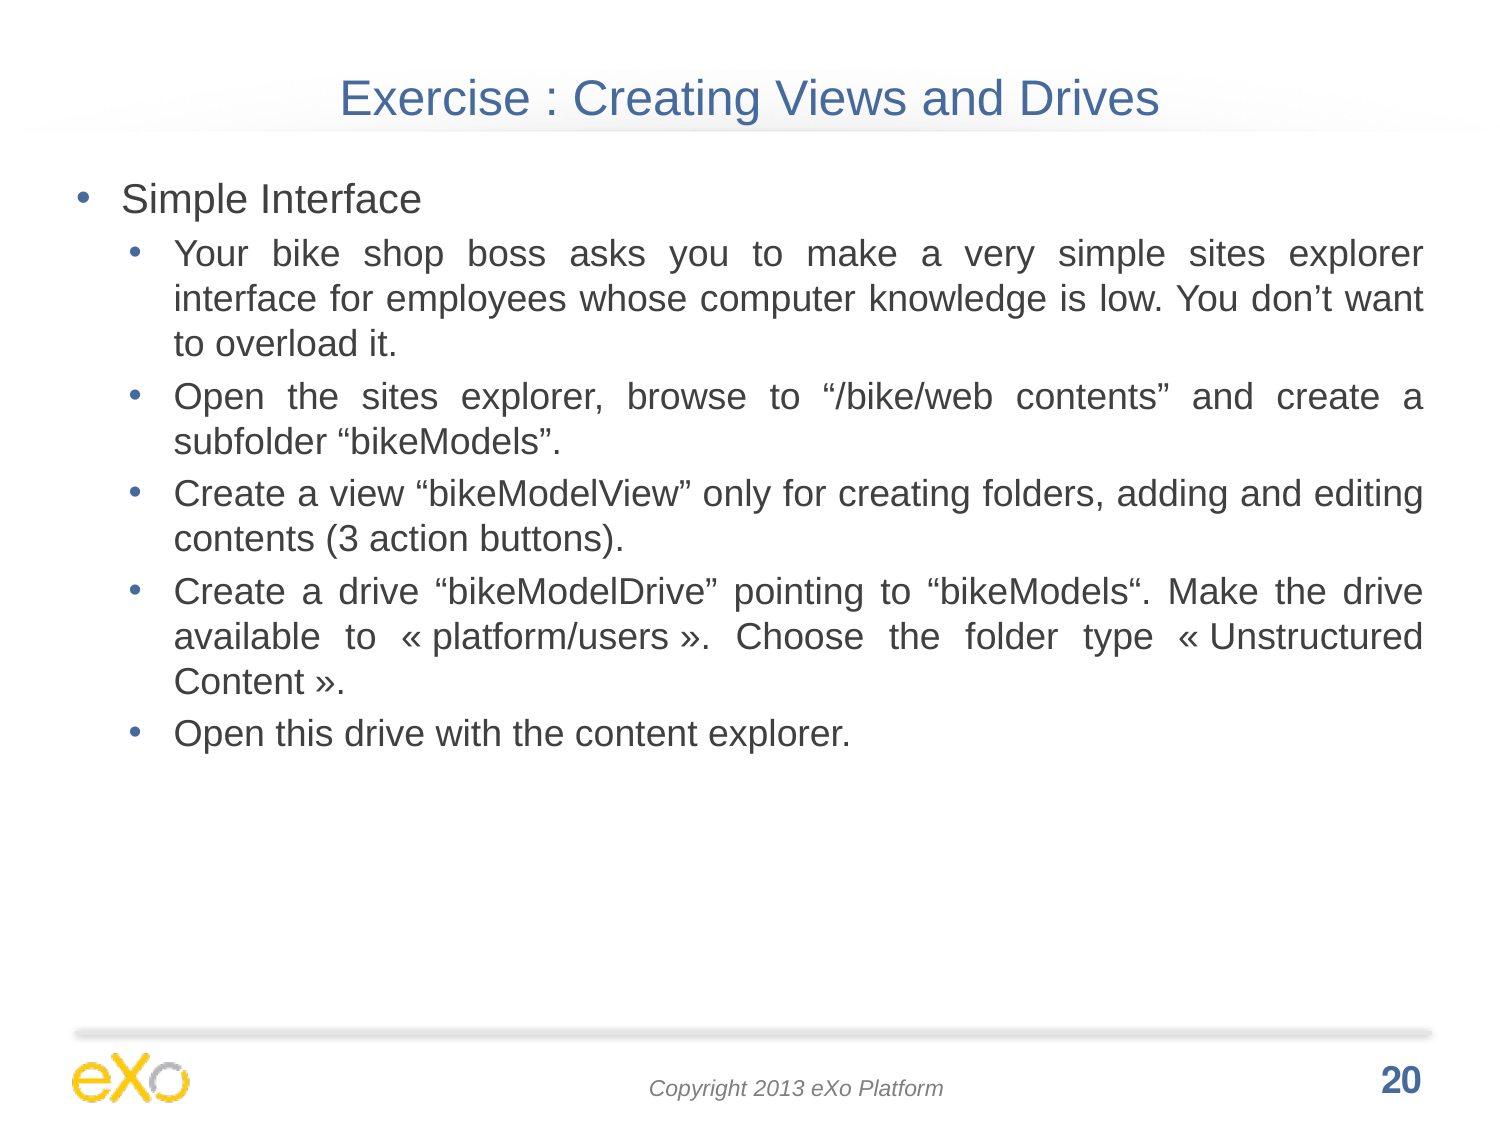

# Exercise : Creating Views and Drives
Simple Interface
Your bike shop boss asks you to make a very simple sites explorer interface for employees whose computer knowledge is low. You don’t want to overload it.
Open the sites explorer, browse to “/bike/web contents” and create a subfolder “bikeModels”.
Create a view “bikeModelView” only for creating folders, adding and editing contents (3 action buttons).
Create a drive “bikeModelDrive” pointing to “bikeModels“. Make the drive available to « platform/users ». Choose the folder type « Unstructured Content ».
Open this drive with the content explorer.

20
Copyright 2013 eXo Platform